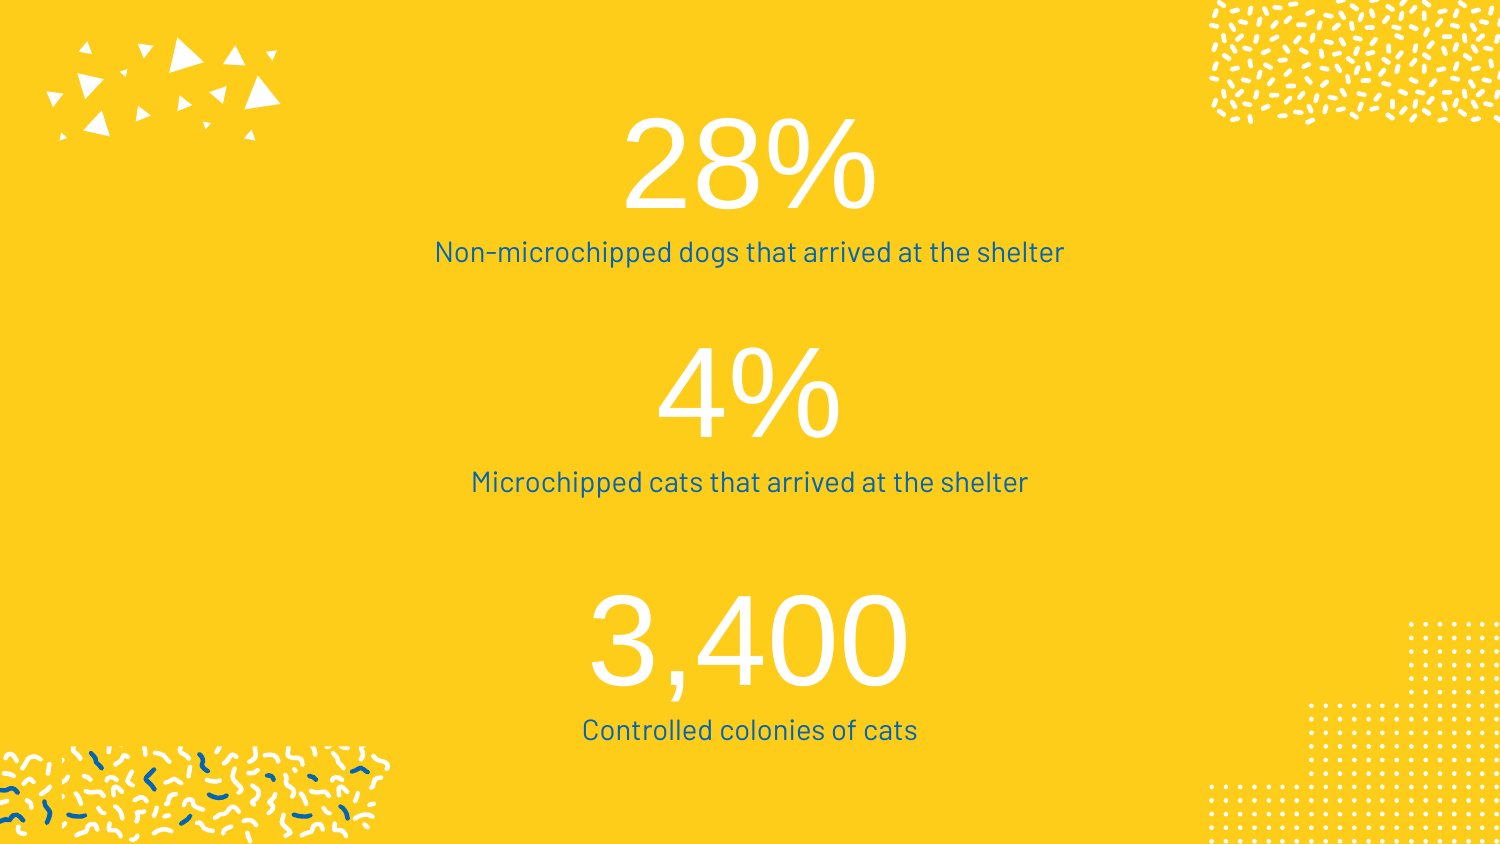

# 28%
Non-microchipped dogs that arrived at the shelter
4%
Microchipped cats that arrived at the shelter
3,400
Controlled colonies of cats